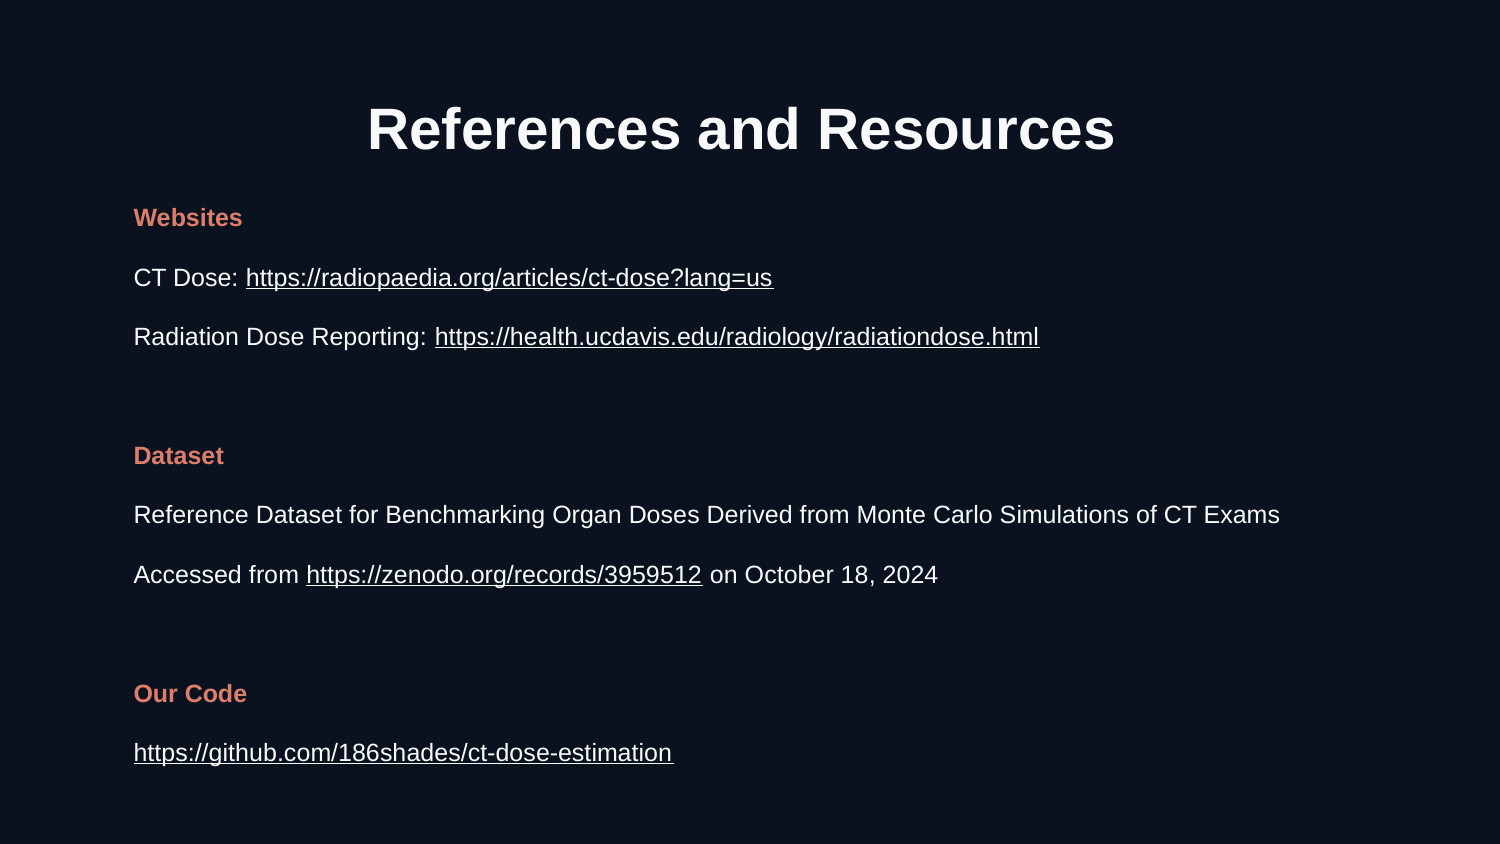

References and Resources
Websites
CT Dose: https://radiopaedia.org/articles/ct-dose?lang=us
Radiation Dose Reporting: https://health.ucdavis.edu/radiology/radiationdose.html

Dataset
Reference Dataset for Benchmarking Organ Doses Derived from Monte Carlo Simulations of CT Exams
Accessed from https://zenodo.org/records/3959512 on October 18, 2024

Our Code
https://github.com/186shades/ct-dose-estimation